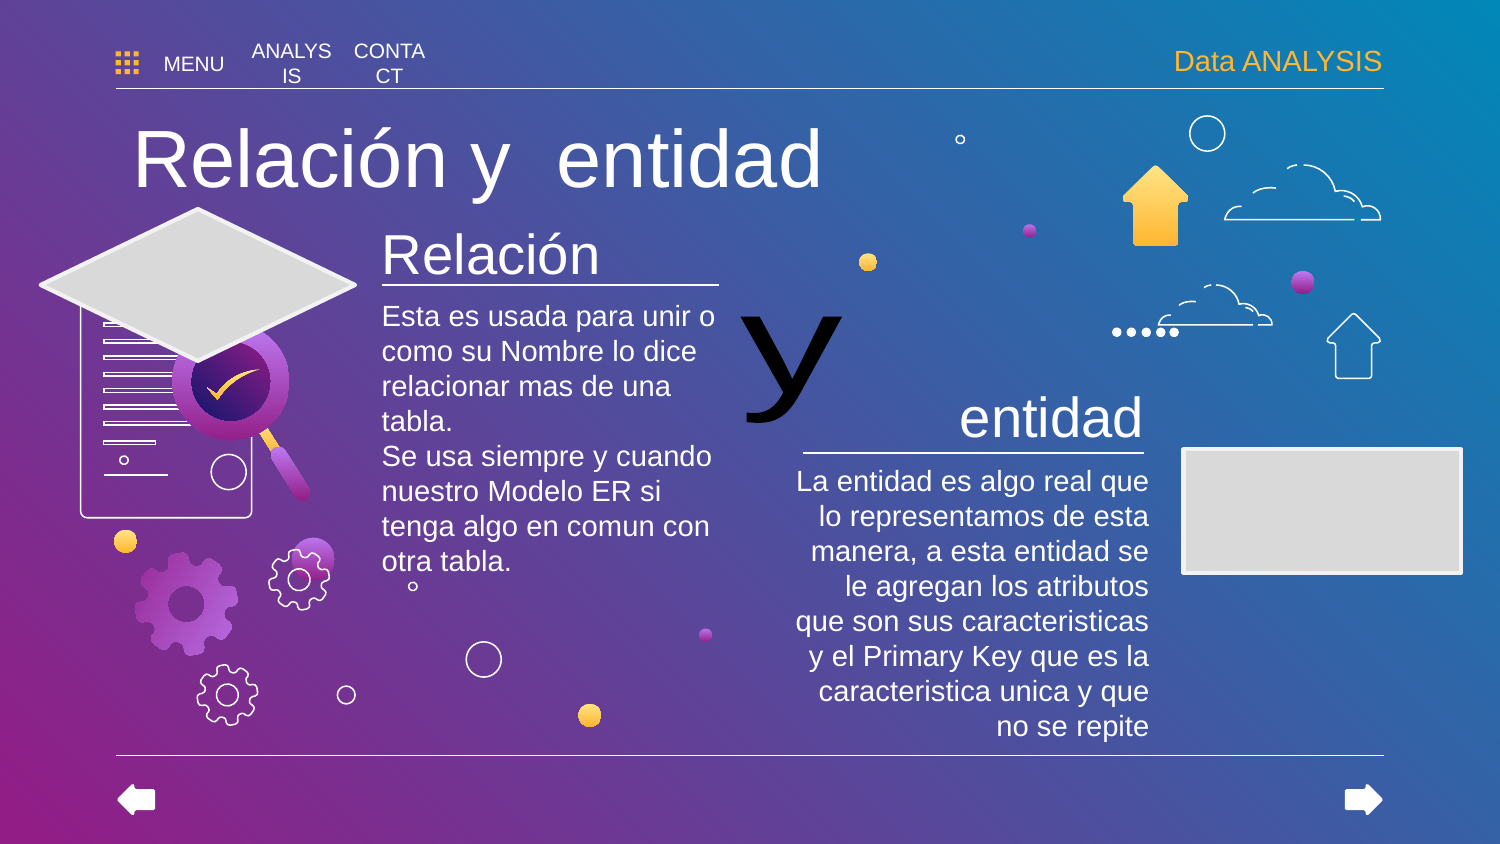

Data ANALYSIS
MENU
ANALYSIS
CONTACT

Relación y  entidad

# Relación

Esta es usada para unir o como su Nombre lo dice relacionar mas de una tabla.
Se usa siempre y cuando nuestro Modelo ER si tenga algo en comun con otra tabla.

y

entidad
La entidad es algo real que lo representamos de esta manera, a esta entidad se le agregan los atributos que son sus caracteristicas y el Primary Key que es la caracteristica unica y que no se repite